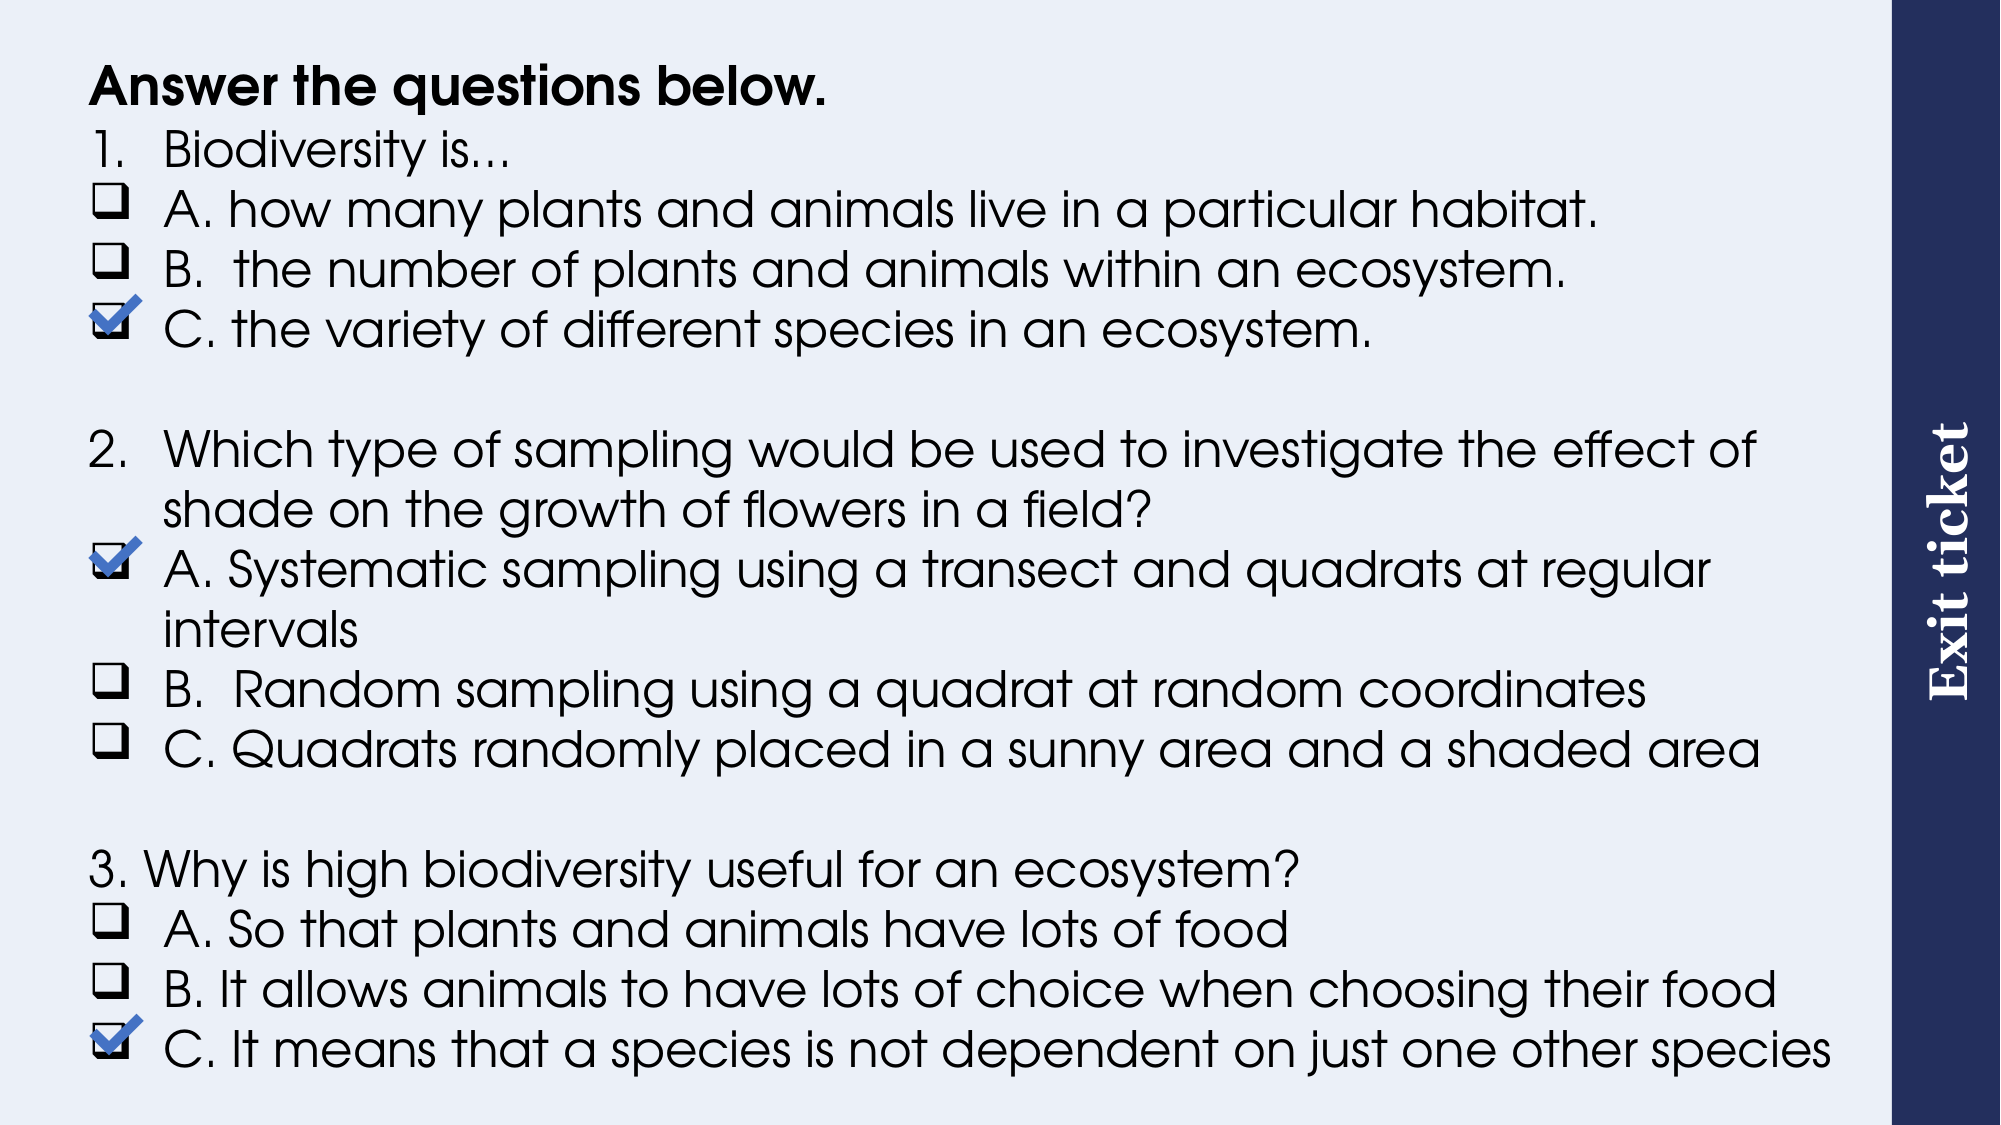

# Answer the questions below.
Biodiversity is…
A. how many plants and animals live in a particular habitat.
B.  the number of plants and animals within an ecosystem.
C. the variety of different species in an ecosystem.

2. 	Which type of sampling would be used to investigate the effect of shade on the growth of flowers in a field?
A. Systematic sampling using a transect and quadrats at regular intervals
B.  Random sampling using a quadrat at random coordinates
C. Quadrats randomly placed in a sunny area and a shaded area

3. Why is high biodiversity useful for an ecosystem?
A. So that plants and animals have lots of food
B. It allows animals to have lots of choice when choosing their food
C. It means that a species is not dependent on just one other species

✓
✓
✓